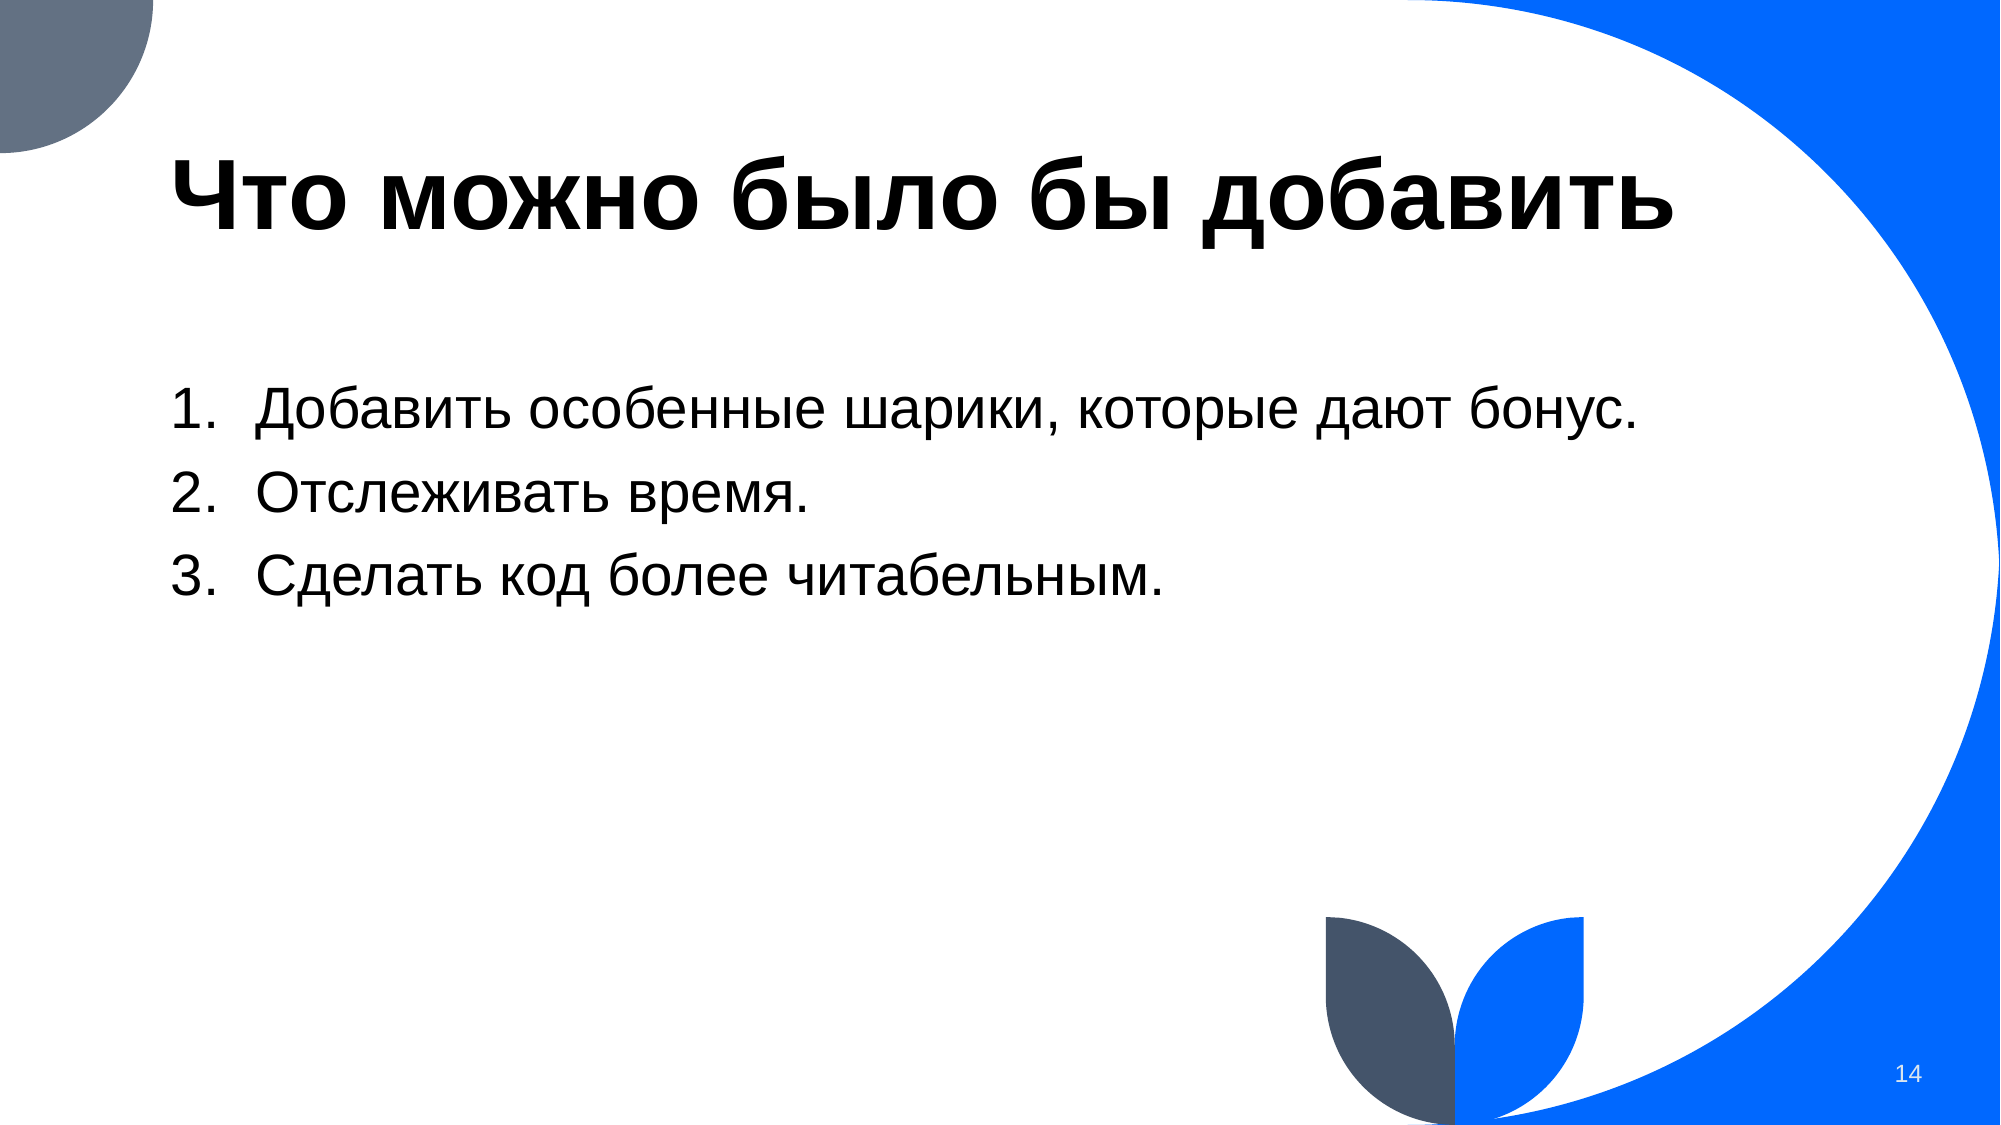

# Что можно было бы добавить
Добавить особенные шарики, которые дают бонус.
Отслеживать время.
Сделать код более читабельным.

14